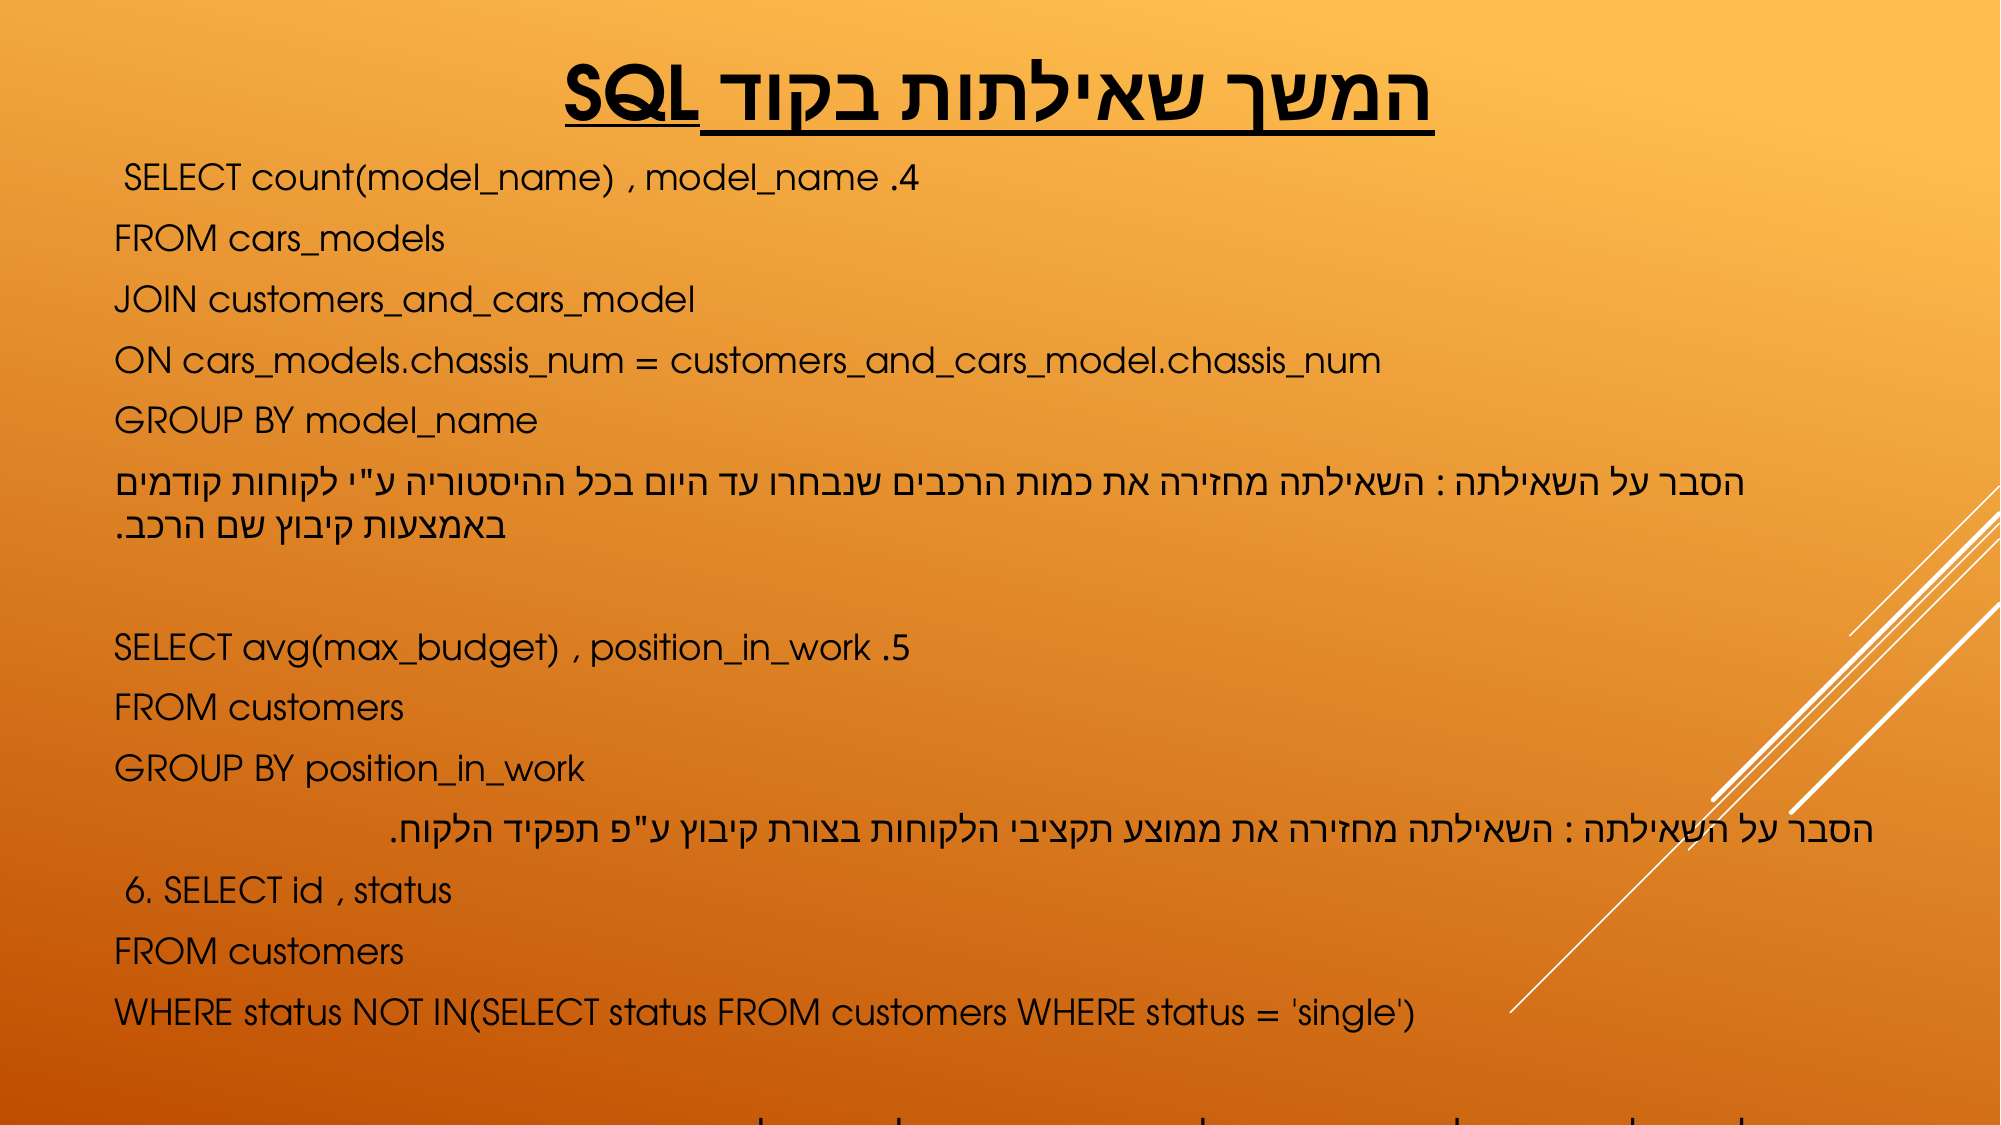

# המשך שאילתות בקוד SQL
4. SELECT count(model_name) , model_name
FROM cars_models
JOIN customers_and_cars_model
ON cars_models.chassis_num = customers_and_cars_model.chassis_num
GROUP BY model_name
הסבר על השאילתה : השאילתה מחזירה את כמות הרכבים שנבחרו עד היום בכל ההיסטוריה ע"י לקוחות קודמים באמצעות קיבוץ שם הרכב.

5. SELECT avg(max_budget) , position_in_work
FROM customers
GROUP BY position_in_work
הסבר על השאילתה : השאילתה מחזירה את ממוצע תקציבי הלקוחות בצורת קיבוץ ע"פ תפקיד הלקוח.
 6. SELECT id , status
FROM customers
WHERE status NOT IN(SELECT status FROM customers WHERE status = 'single')

הסבר על השאילתה : השאילתה מציגה את הלקוחות שהסטטוס שלהם הוא לא רווק.